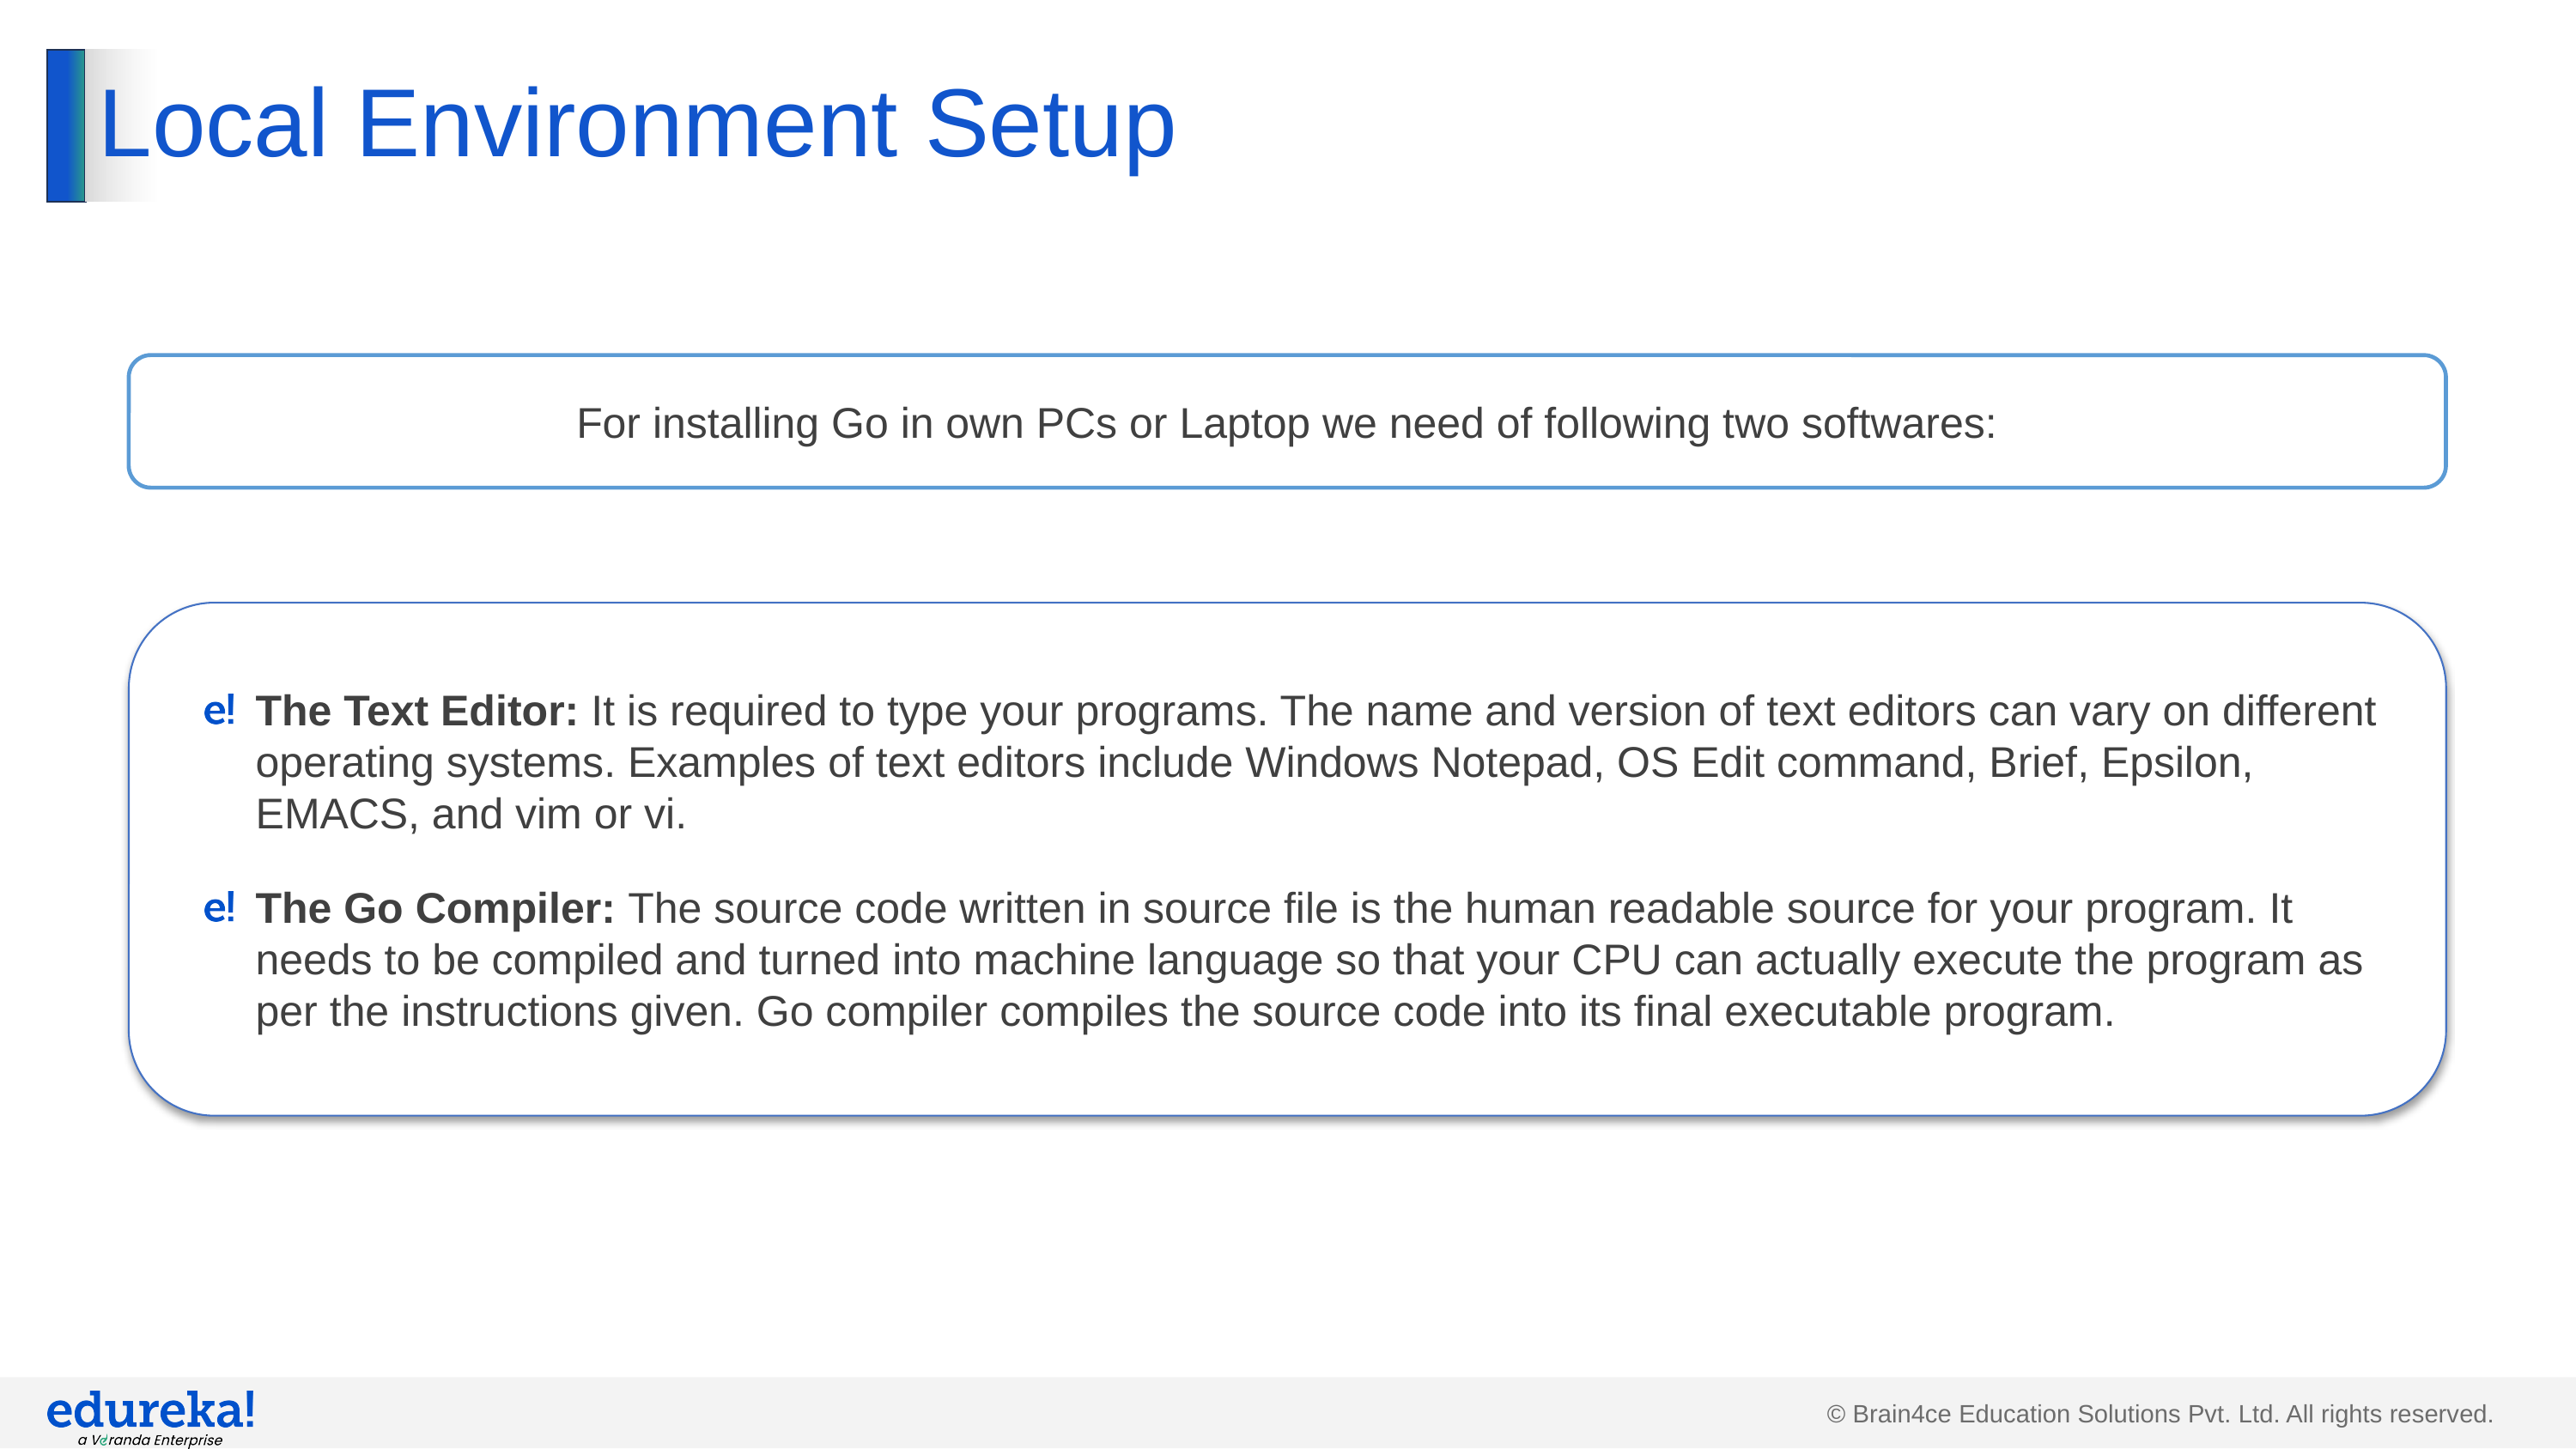

# Local Environment Setup
For installing Go in own PCs or Laptop we need of following two softwares:
The Text Editor: It is required to type your programs. The name and version of text editors can vary on different operating systems. Examples of text editors include Windows Notepad, OS Edit command, Brief, Epsilon, EMACS, and vim or vi.
The Go Compiler: The source code written in source file is the human readable source for your program. It needs to be compiled and turned into machine language so that your CPU can actually execute the program as per the instructions given. Go compiler compiles the source code into its final executable program.